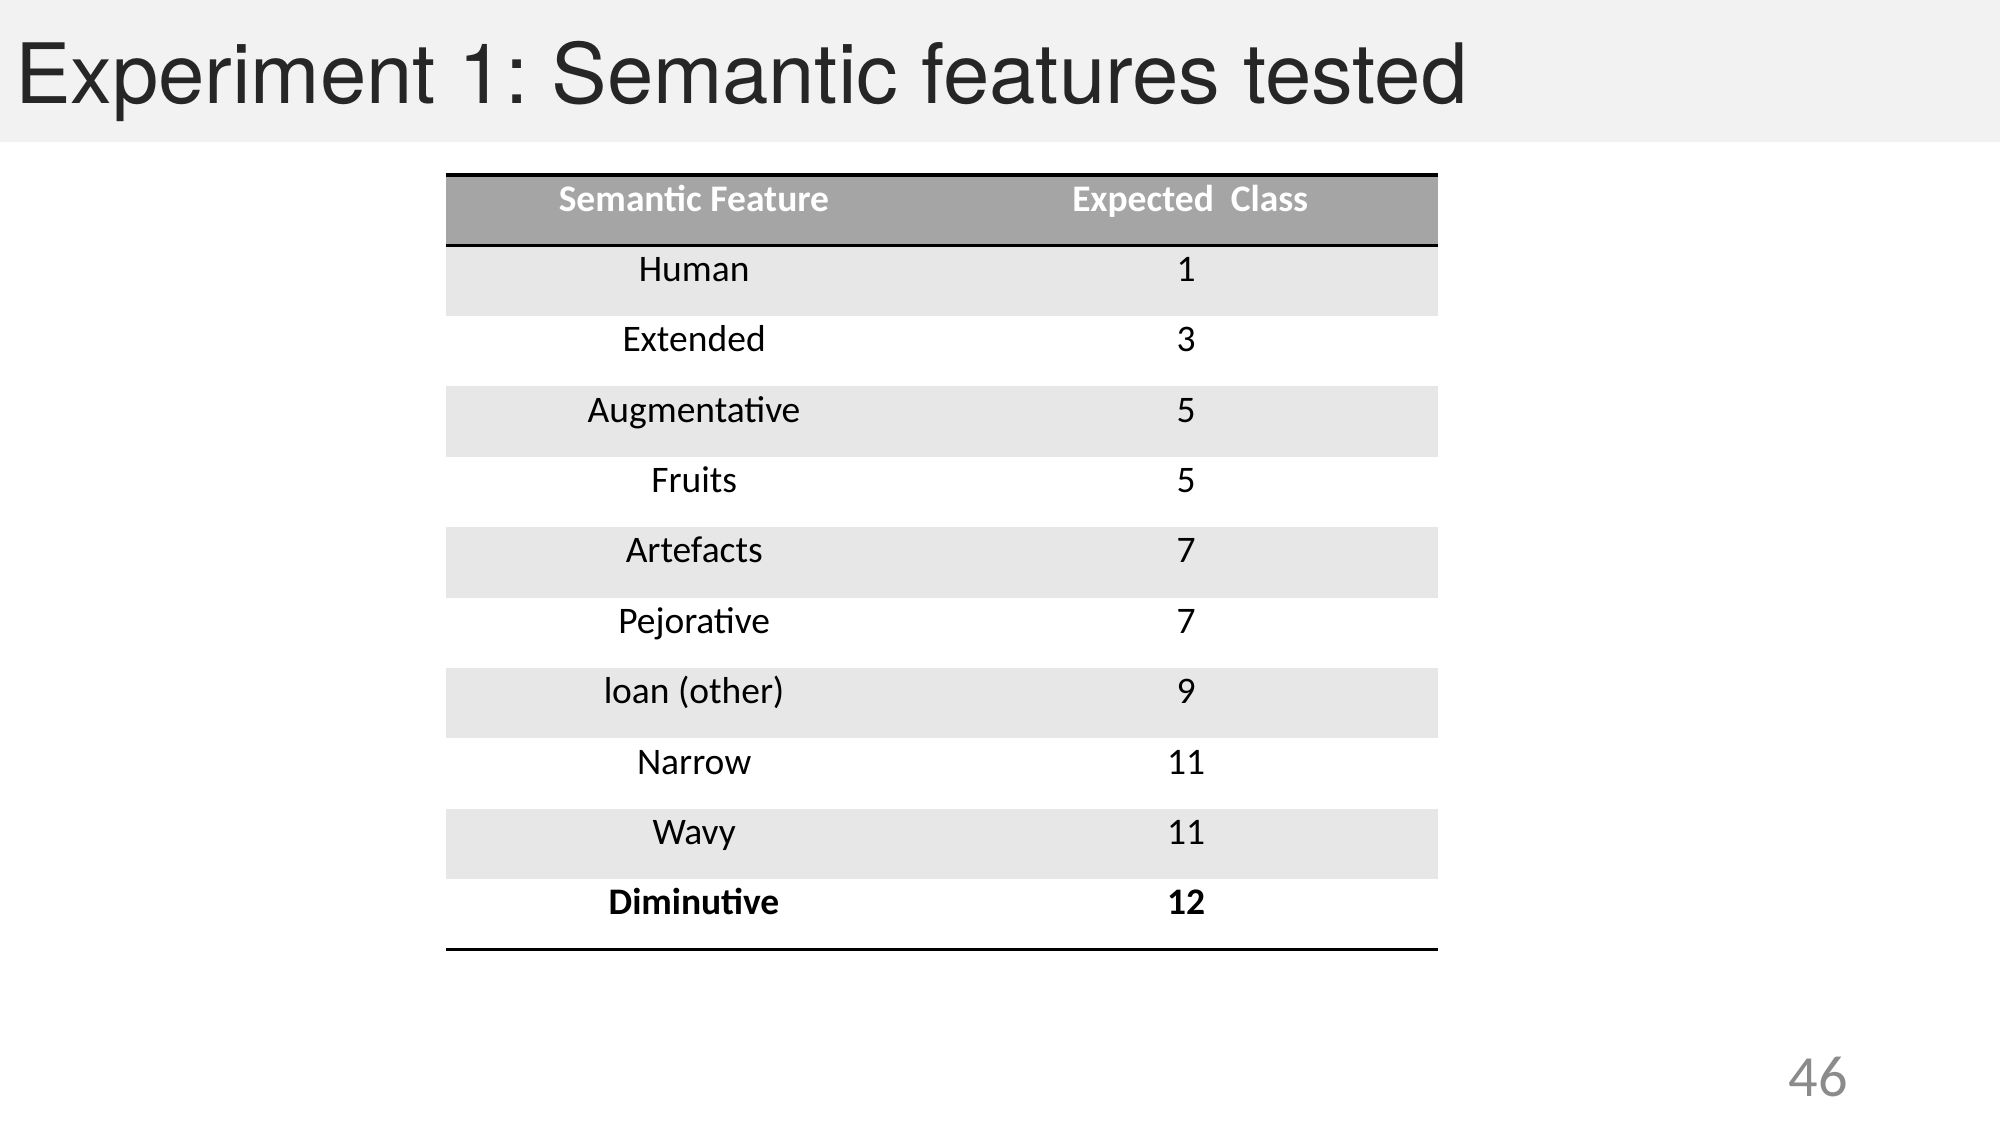

# Experiment 1: Semantic features tested
| Semantic Feature | Expected Class |
| --- | --- |
| Human | 1 |
| Extended | 3 |
| Augmentative | 5 |
| Fruits | 5 |
| Artefacts | 7 |
| Pejorative | 7 |
| loan (other) | 9 |
| Narrow | 11 |
| Wavy | 11 |
| Diminutive | 12 |
46